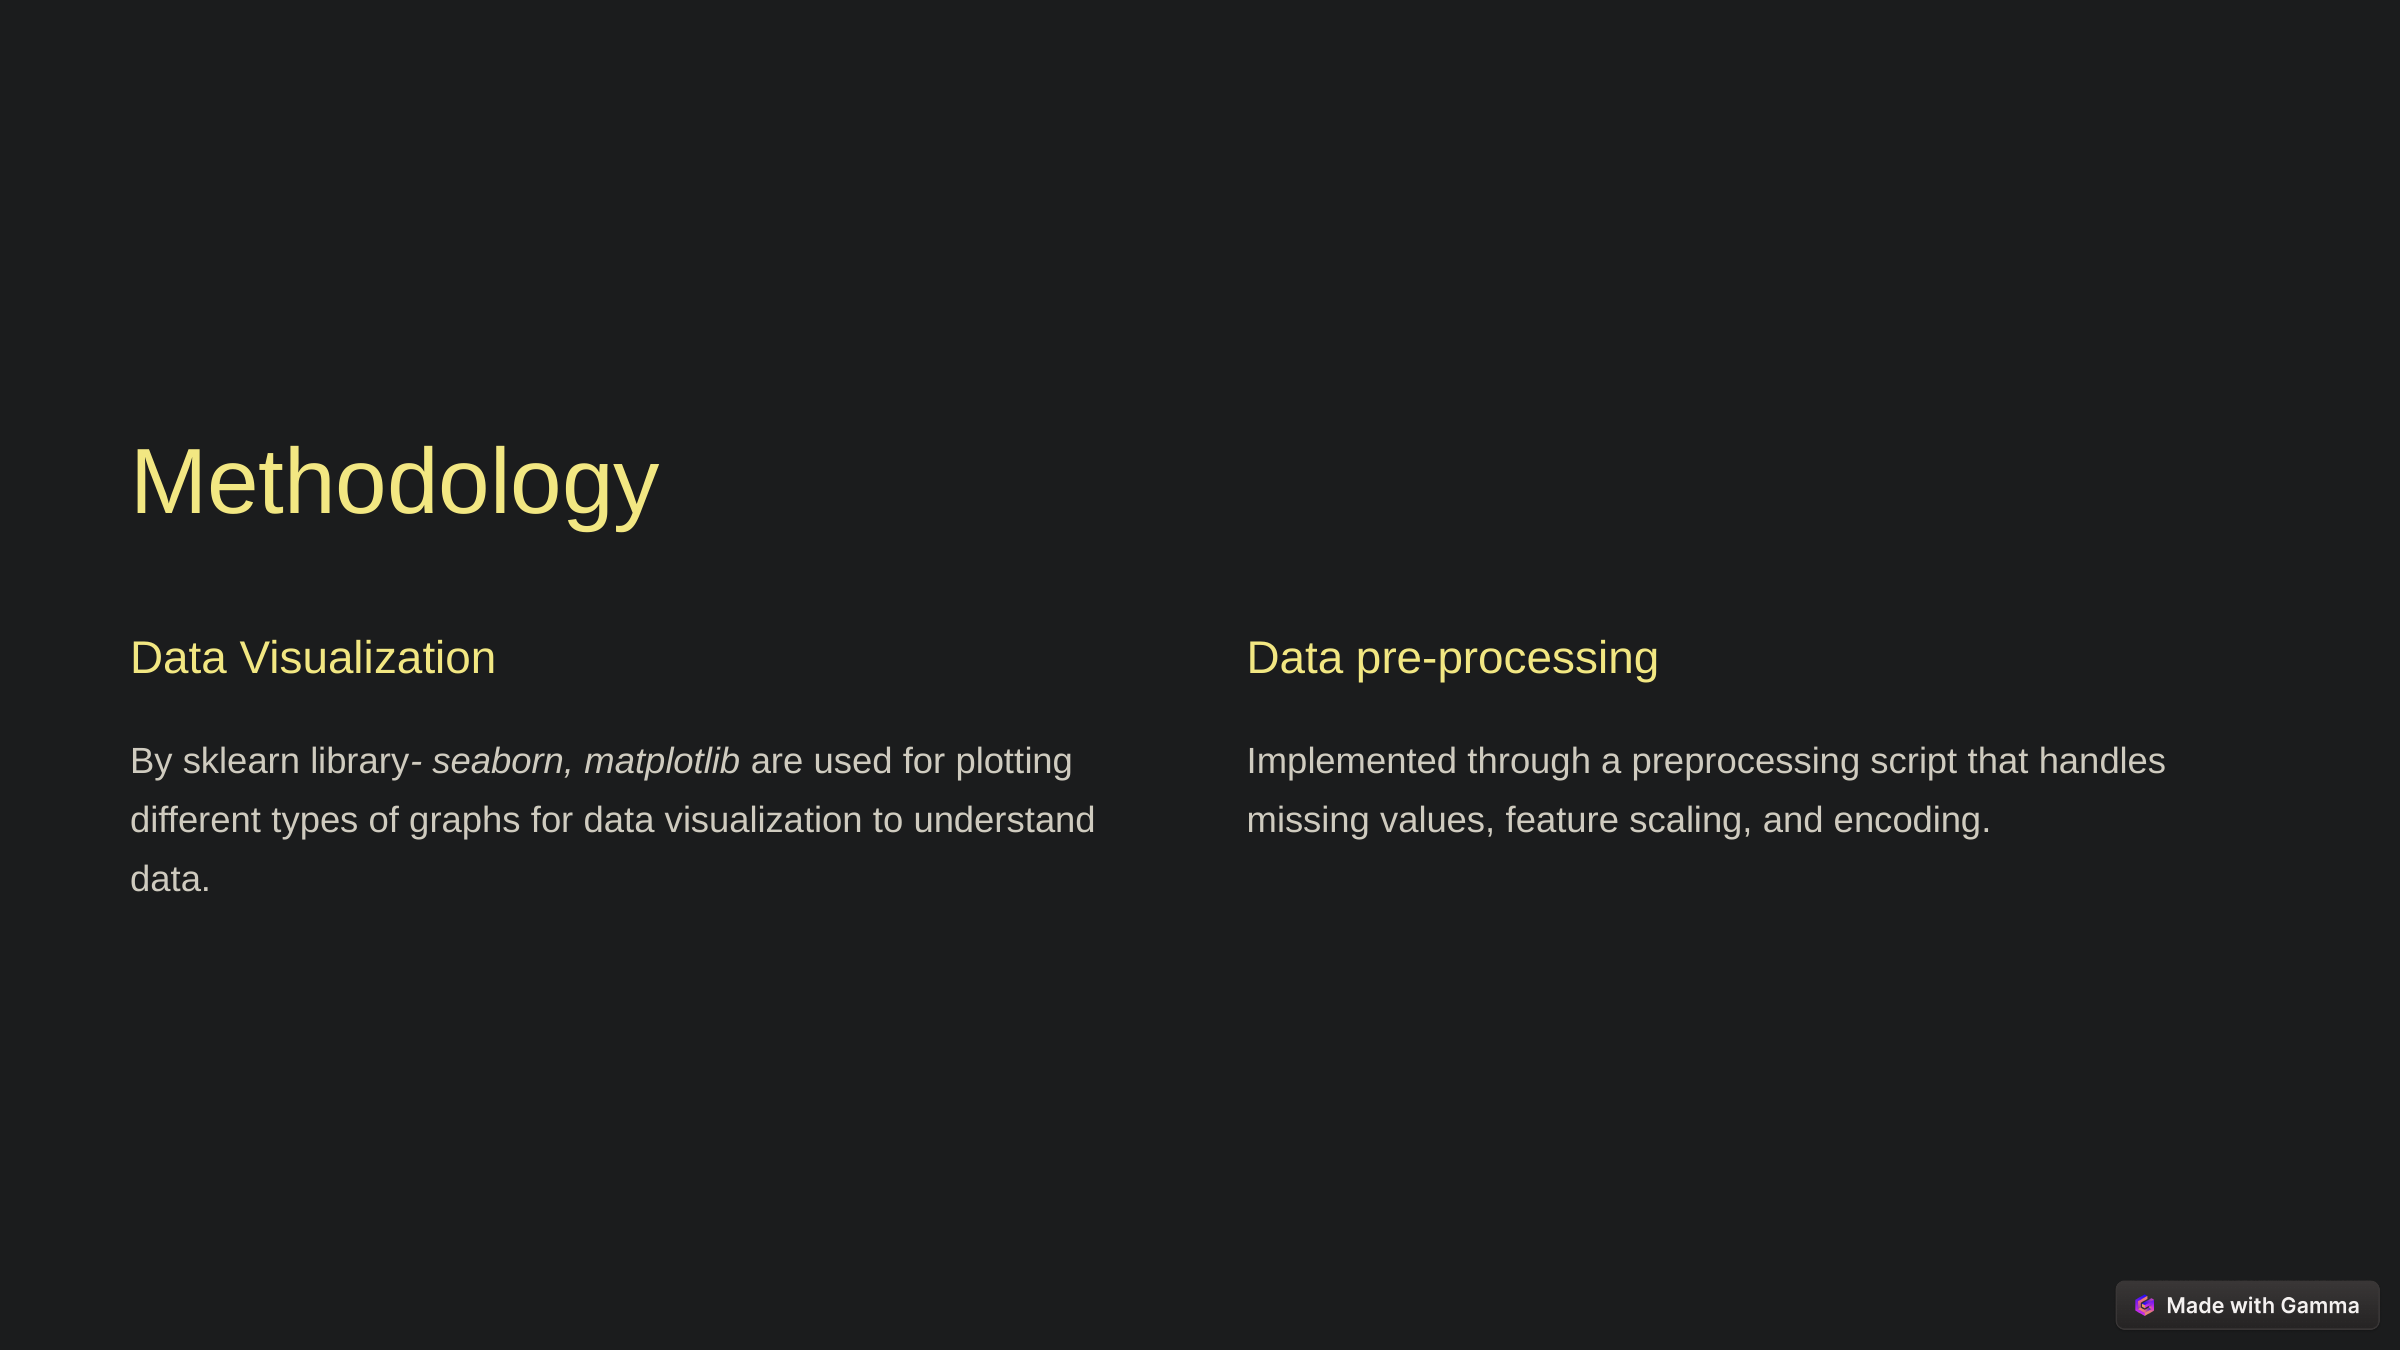

Methodology
Data Visualization
Data pre-processing
By sklearn library- seaborn, matplotlib are used for plotting different types of graphs for data visualization to understand data.
Implemented through a preprocessing script that handles missing values, feature scaling, and encoding.